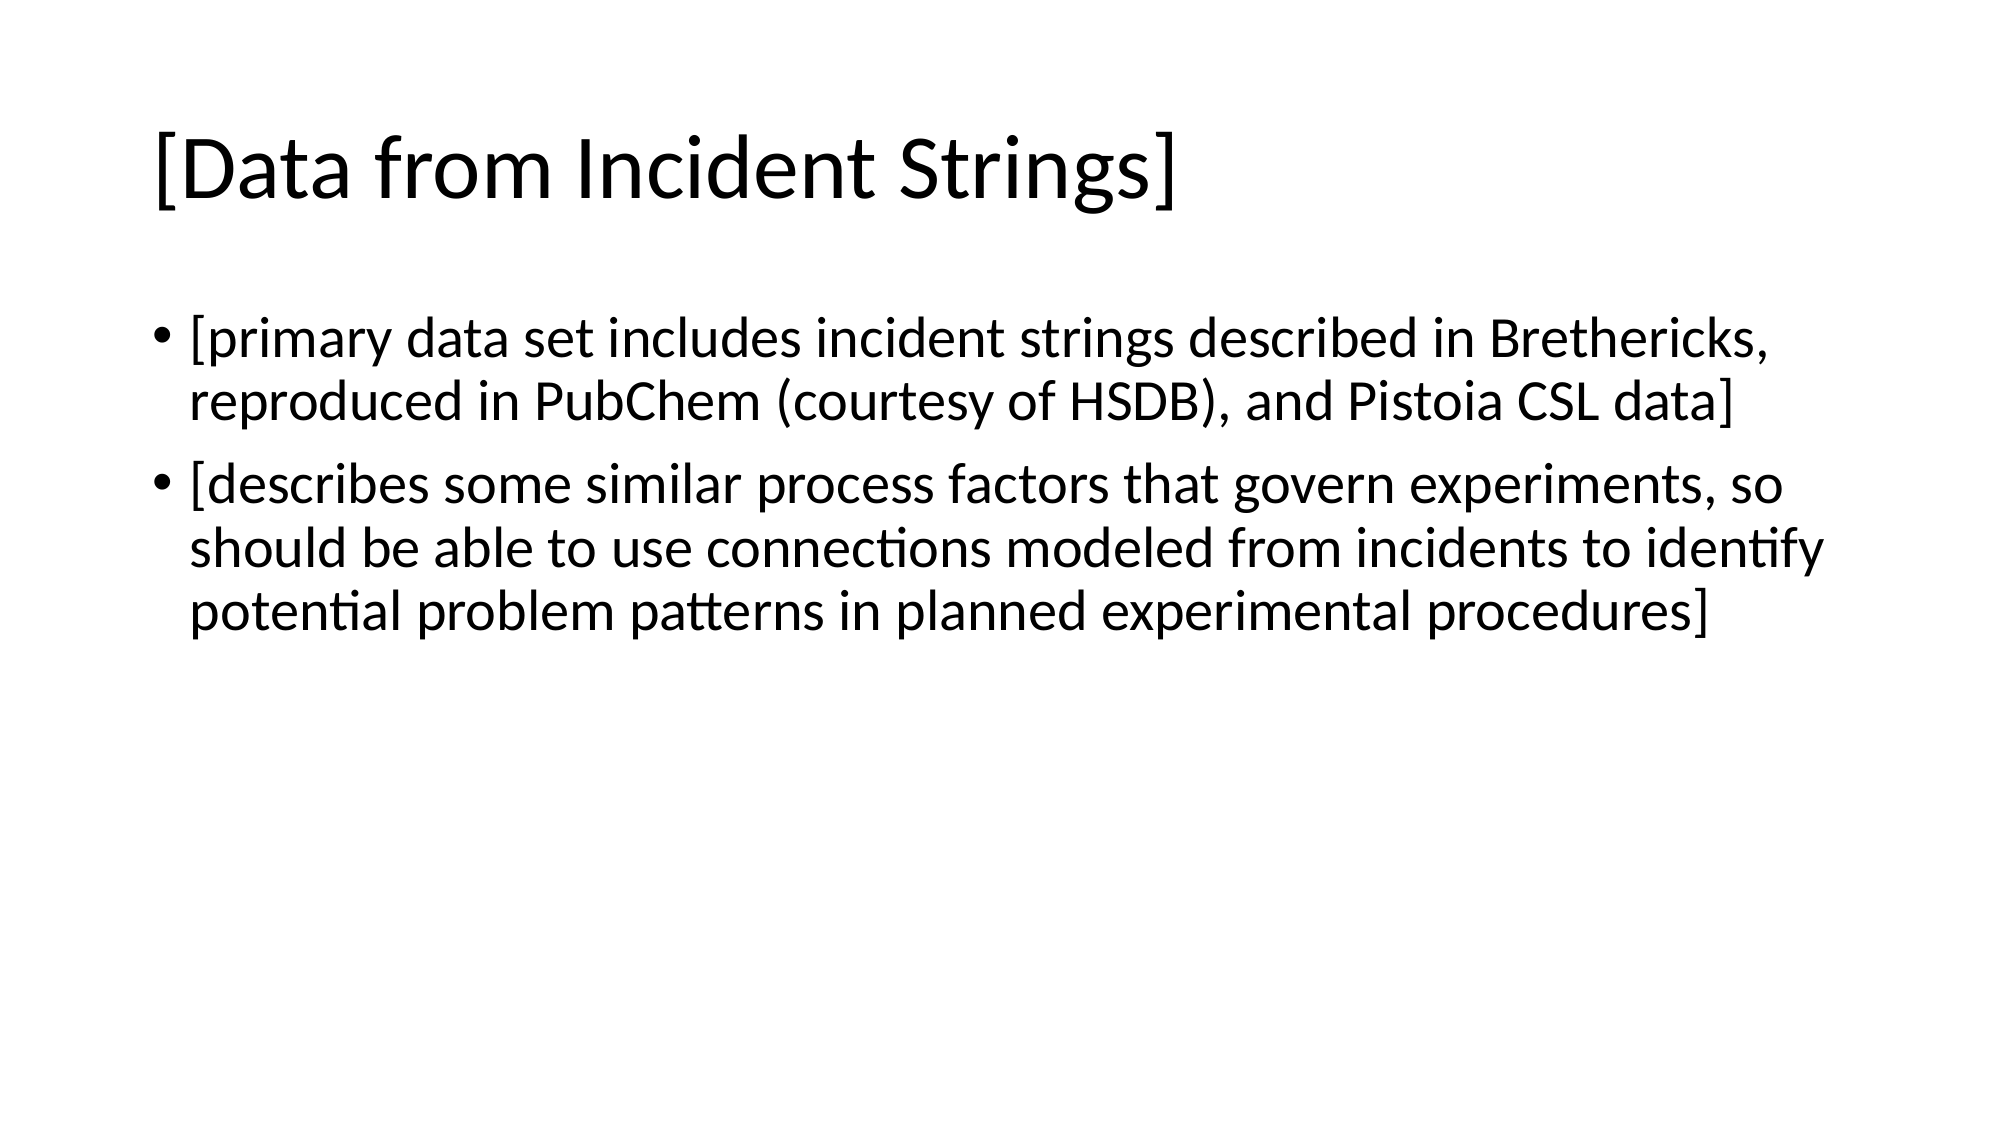

# [Data from Incident Strings]
[primary data set includes incident strings described in Brethericks, reproduced in PubChem (courtesy of HSDB), and Pistoia CSL data]
[describes some similar process factors that govern experiments, so should be able to use connections modeled from incidents to identify potential problem patterns in planned experimental procedures]